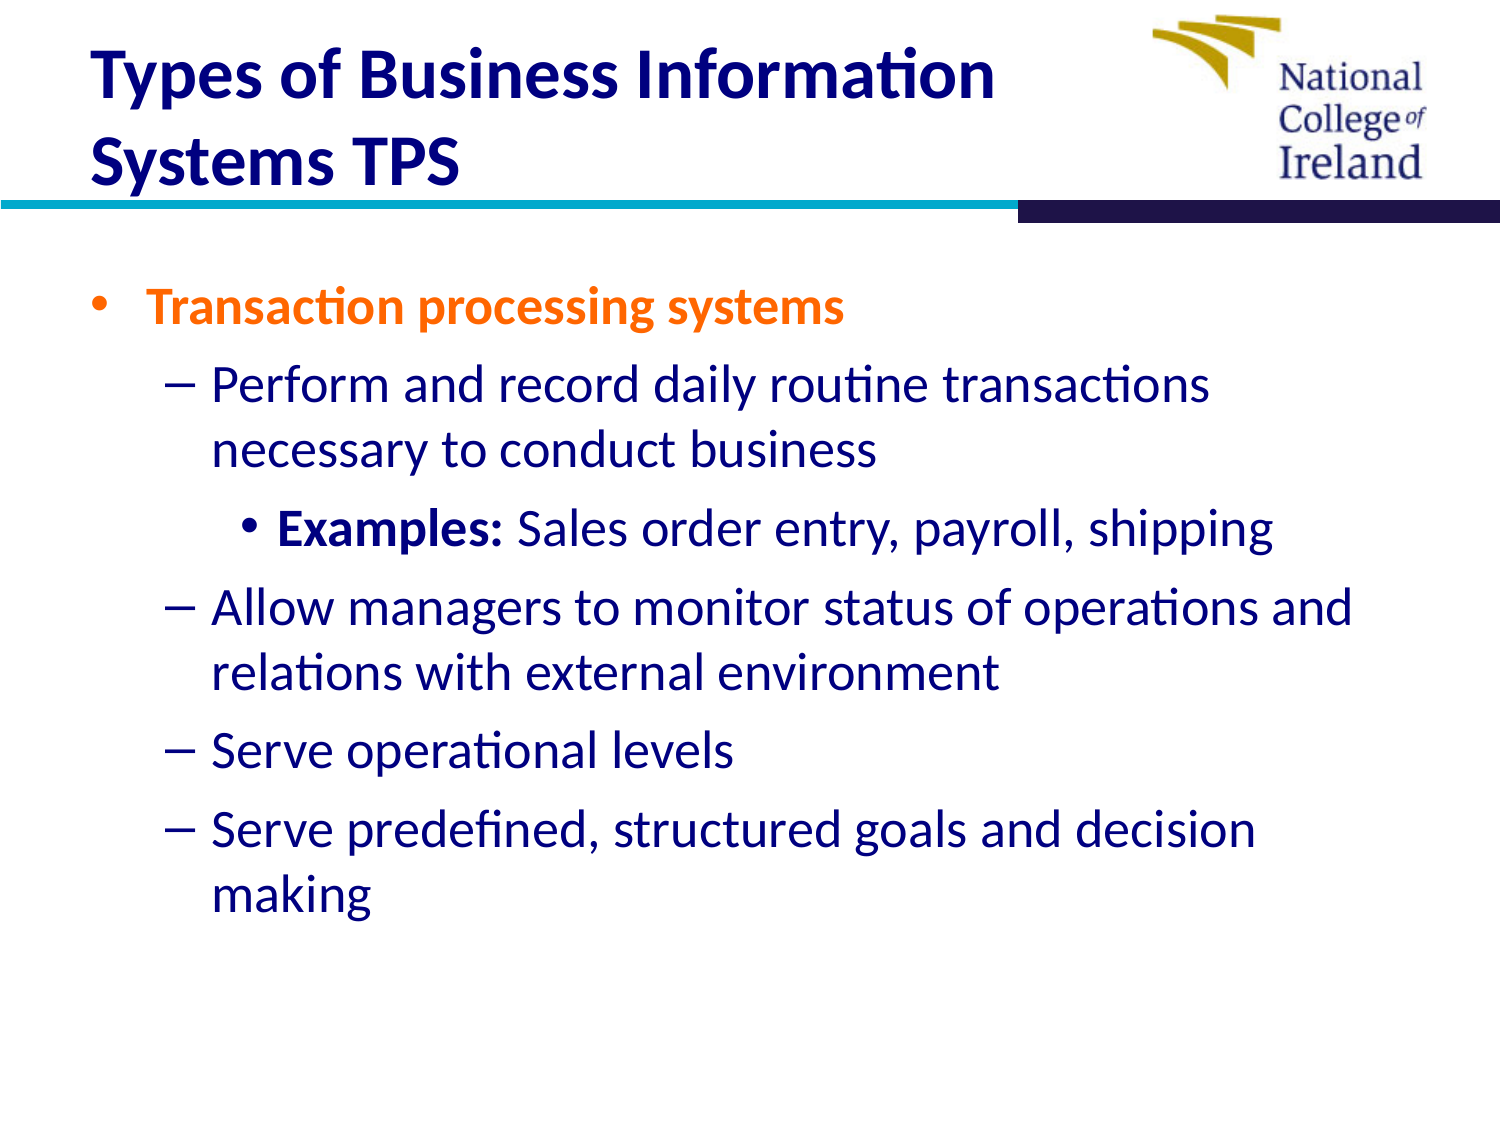

# Types of Business Information Systems TPS
Transaction processing systems
Perform and record daily routine transactions necessary to conduct business
Examples: Sales order entry, payroll, shipping
Allow managers to monitor status of operations and relations with external environment
Serve operational levels
Serve predefined, structured goals and decision making